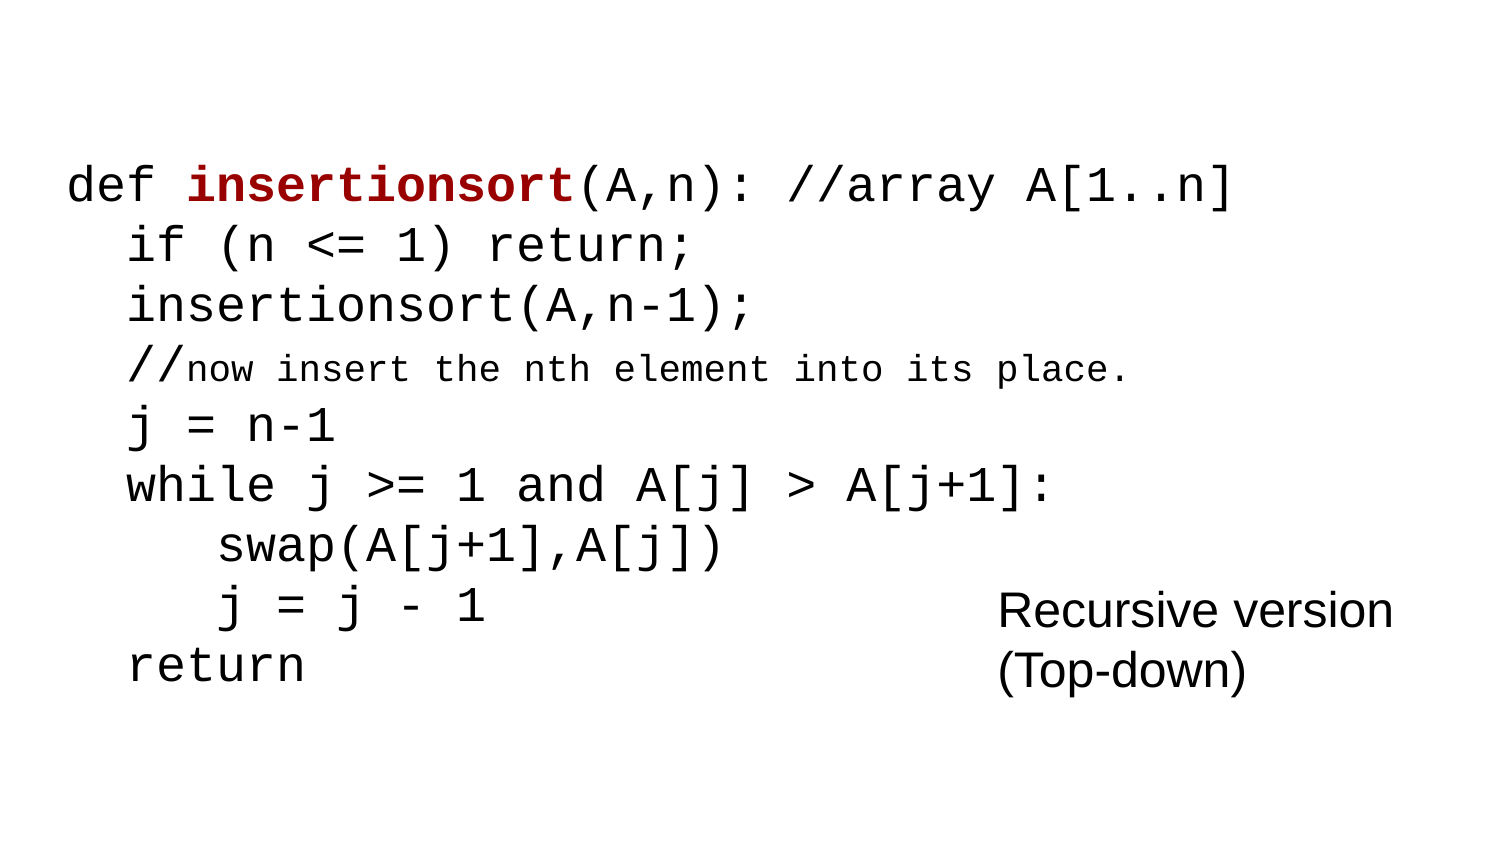

# def insertionsort(A,n): //array A[1..n]
  if (n <= 1) return;
  insertionsort(A,n-1);
  //now insert the nth element into its place.
  j = n-1
  while j >= 1 and A[j] > A[j+1]:
     swap(A[j+1],A[j])
     j = j - 1
  return
Recursive version
(Top-down)